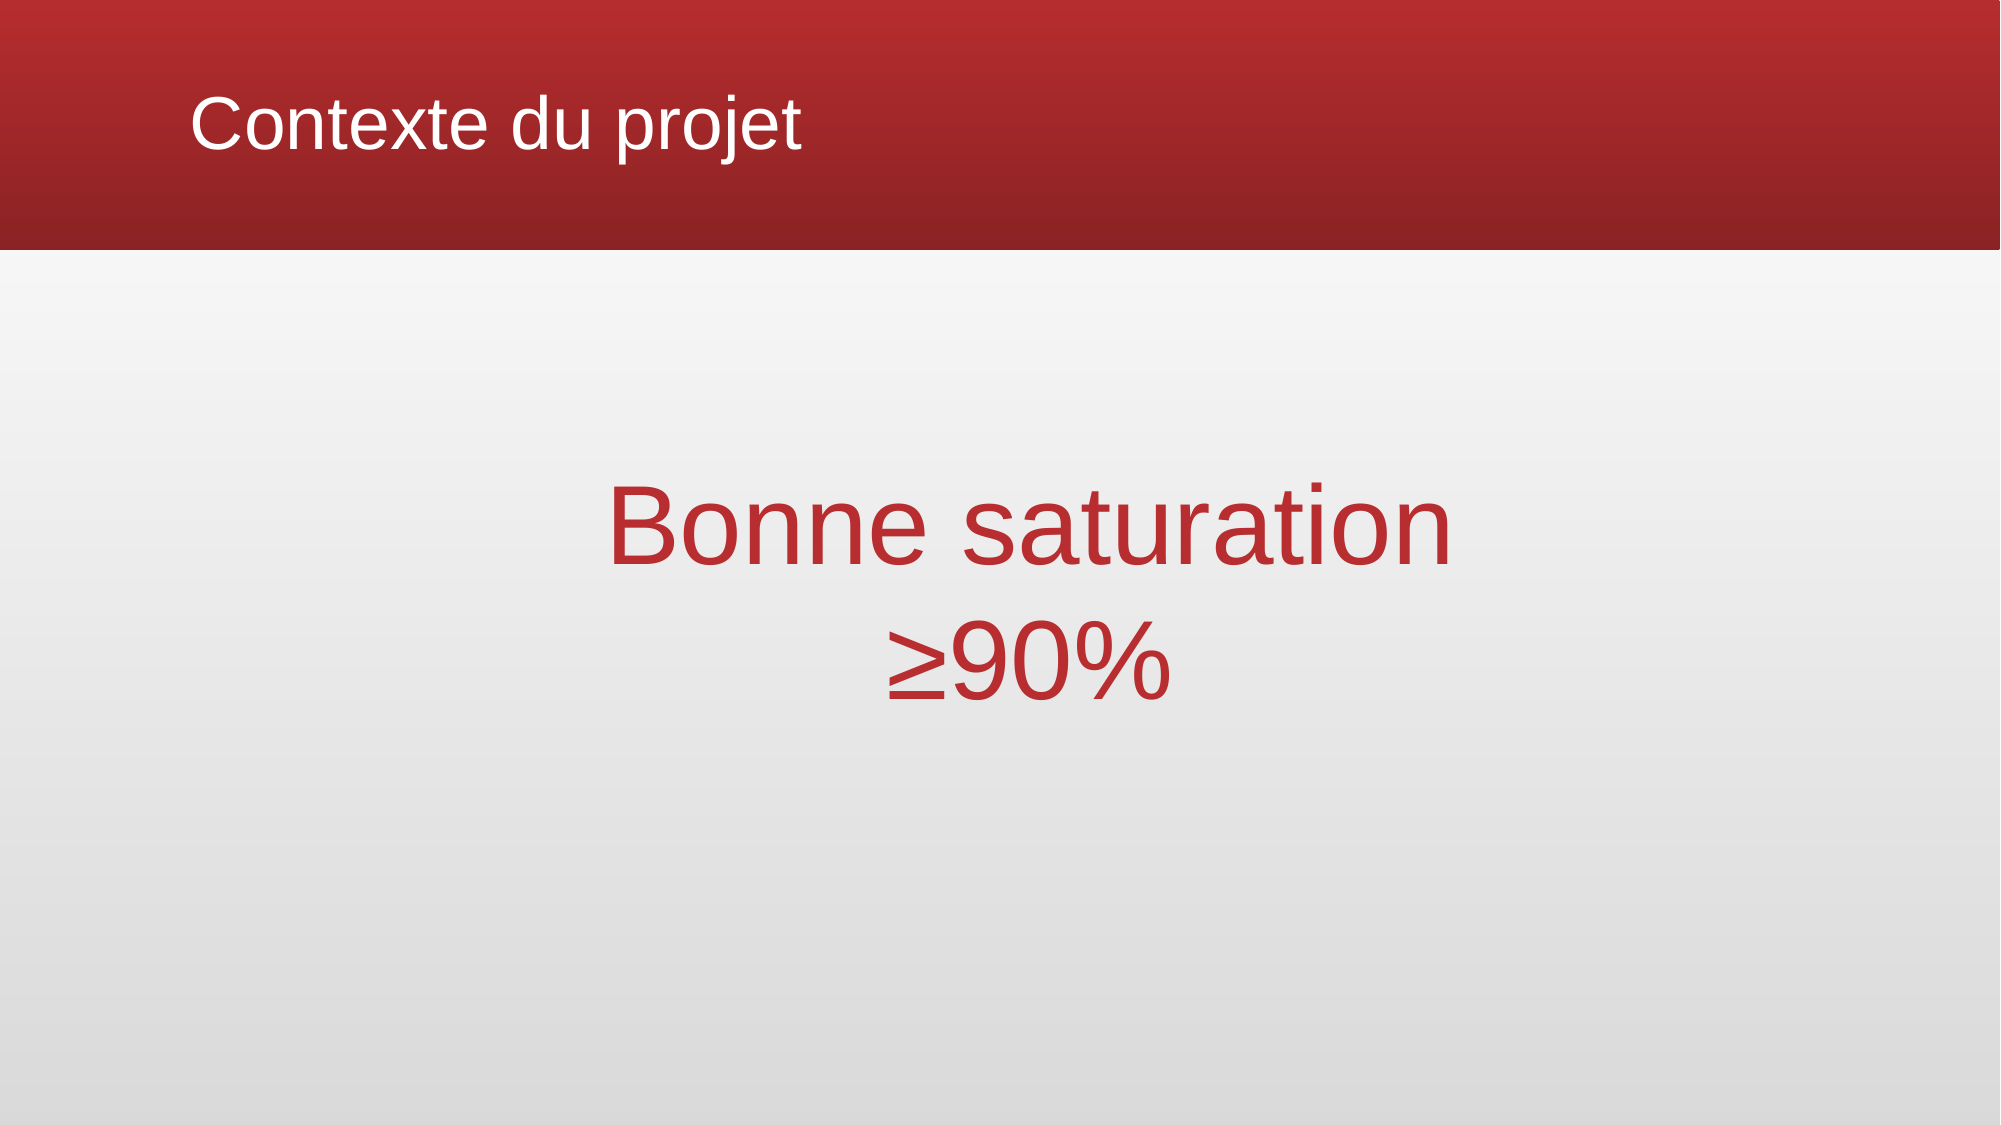

# Contexte du projet
Bonne saturation
≥90%